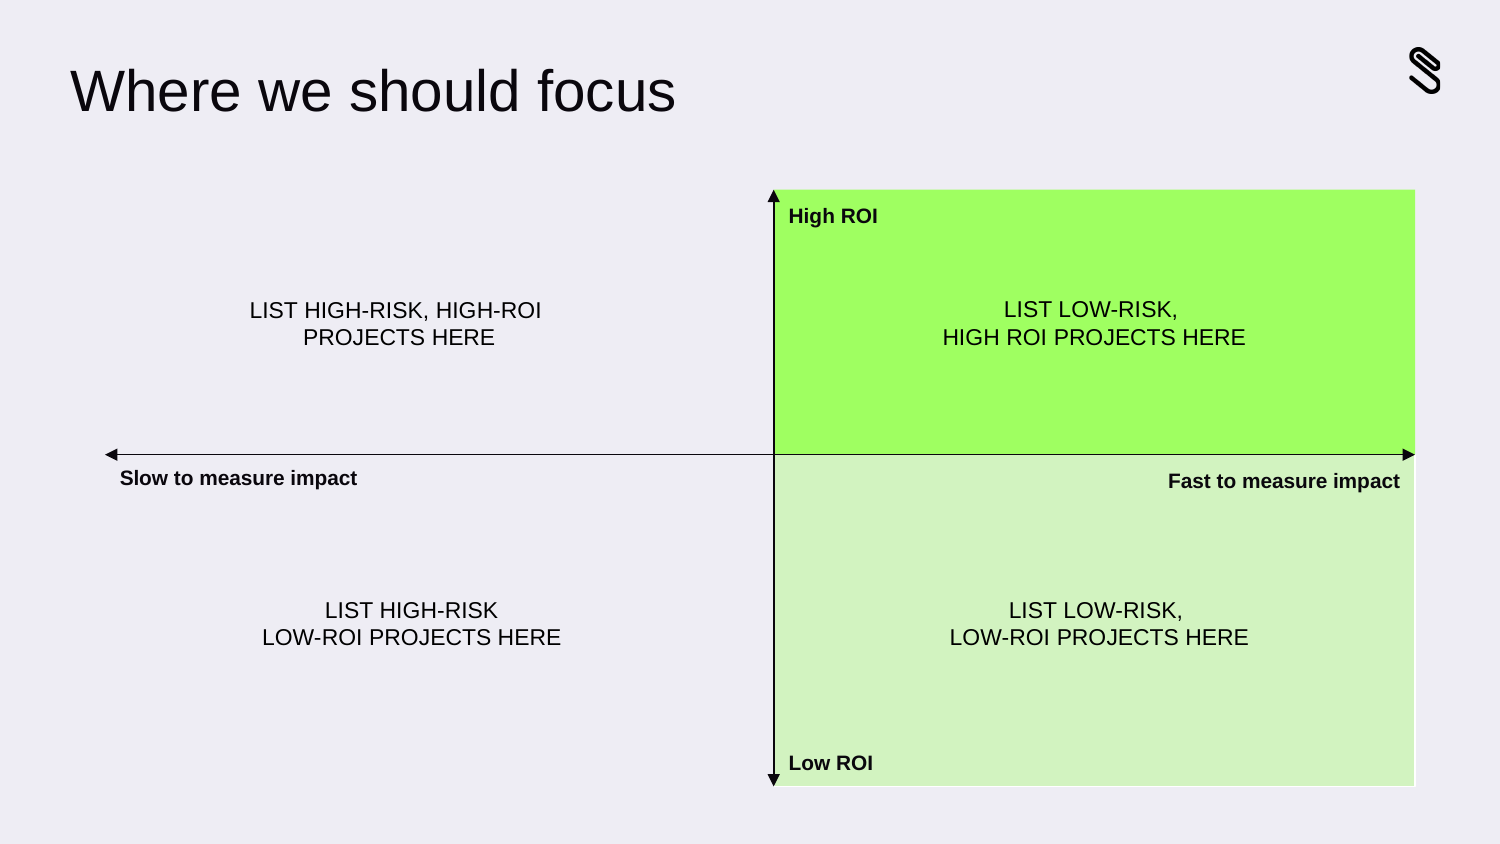

# Where we should focus
LIST LOW-RISK,
HIGH ROI PROJECTS HERE
High ROI
LIST HIGH-RISK, HIGH-ROI
PROJECTS HERE
Slow to measure impact

Fast to measure impact
LIST HIGH-RISK
LOW-ROI PROJECTS HERE
LIST LOW-RISK,
LOW-ROI PROJECTS HERE
Low ROI